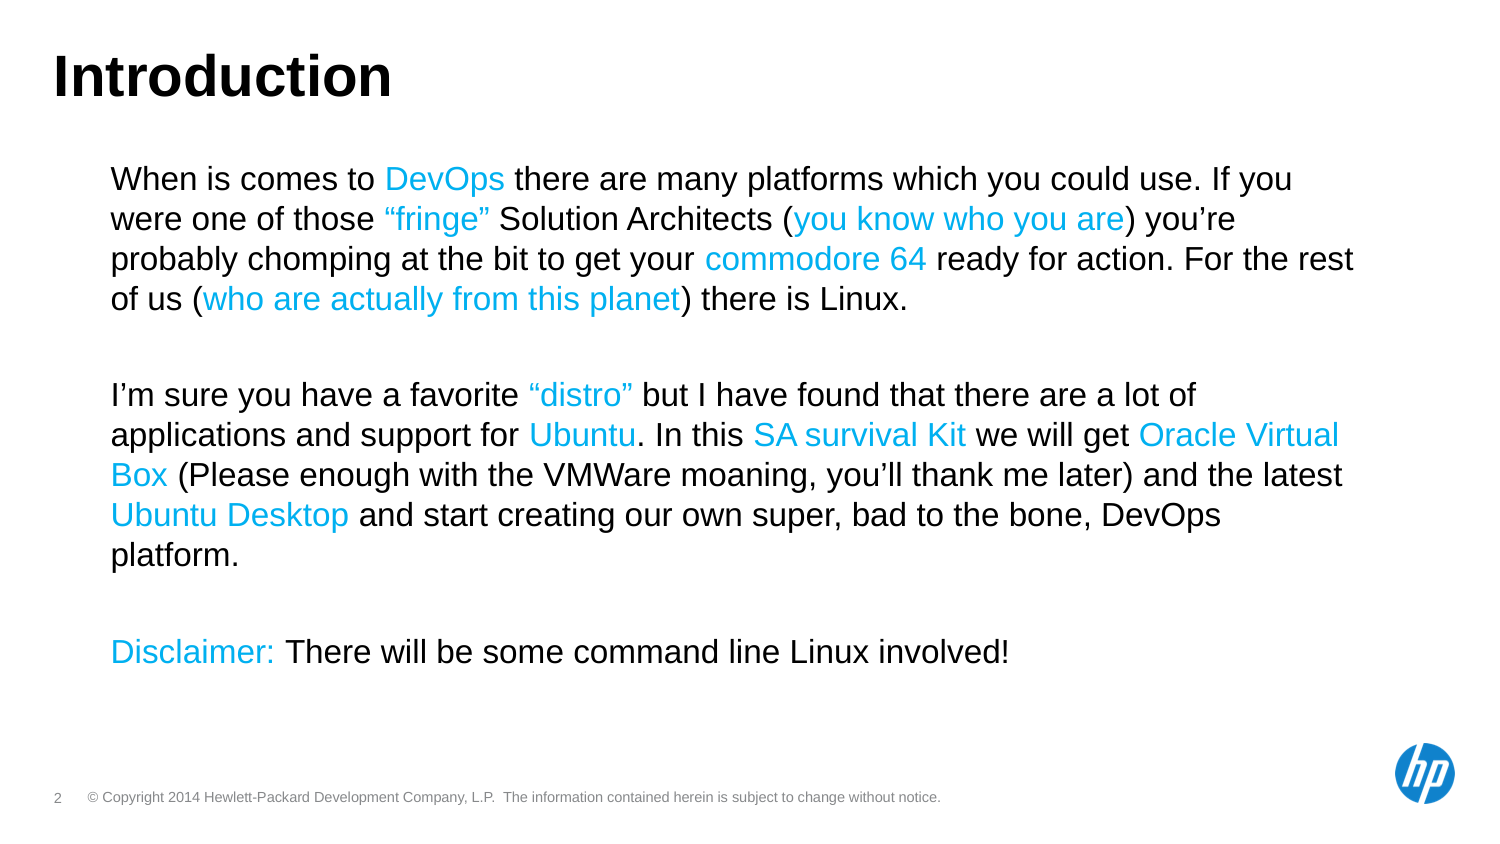

# Introduction
When is comes to DevOps there are many platforms which you could use. If you were one of those “fringe” Solution Architects (you know who you are) you’re probably chomping at the bit to get your commodore 64 ready for action. For the rest of us (who are actually from this planet) there is Linux.

I’m sure you have a favorite “distro” but I have found that there are a lot of applications and support for Ubuntu. In this SA survival Kit we will get Oracle Virtual Box (Please enough with the VMWare moaning, you’ll thank me later) and the latest Ubuntu Desktop and start creating our own super, bad to the bone, DevOps platform.

Disclaimer: There will be some command line Linux involved!